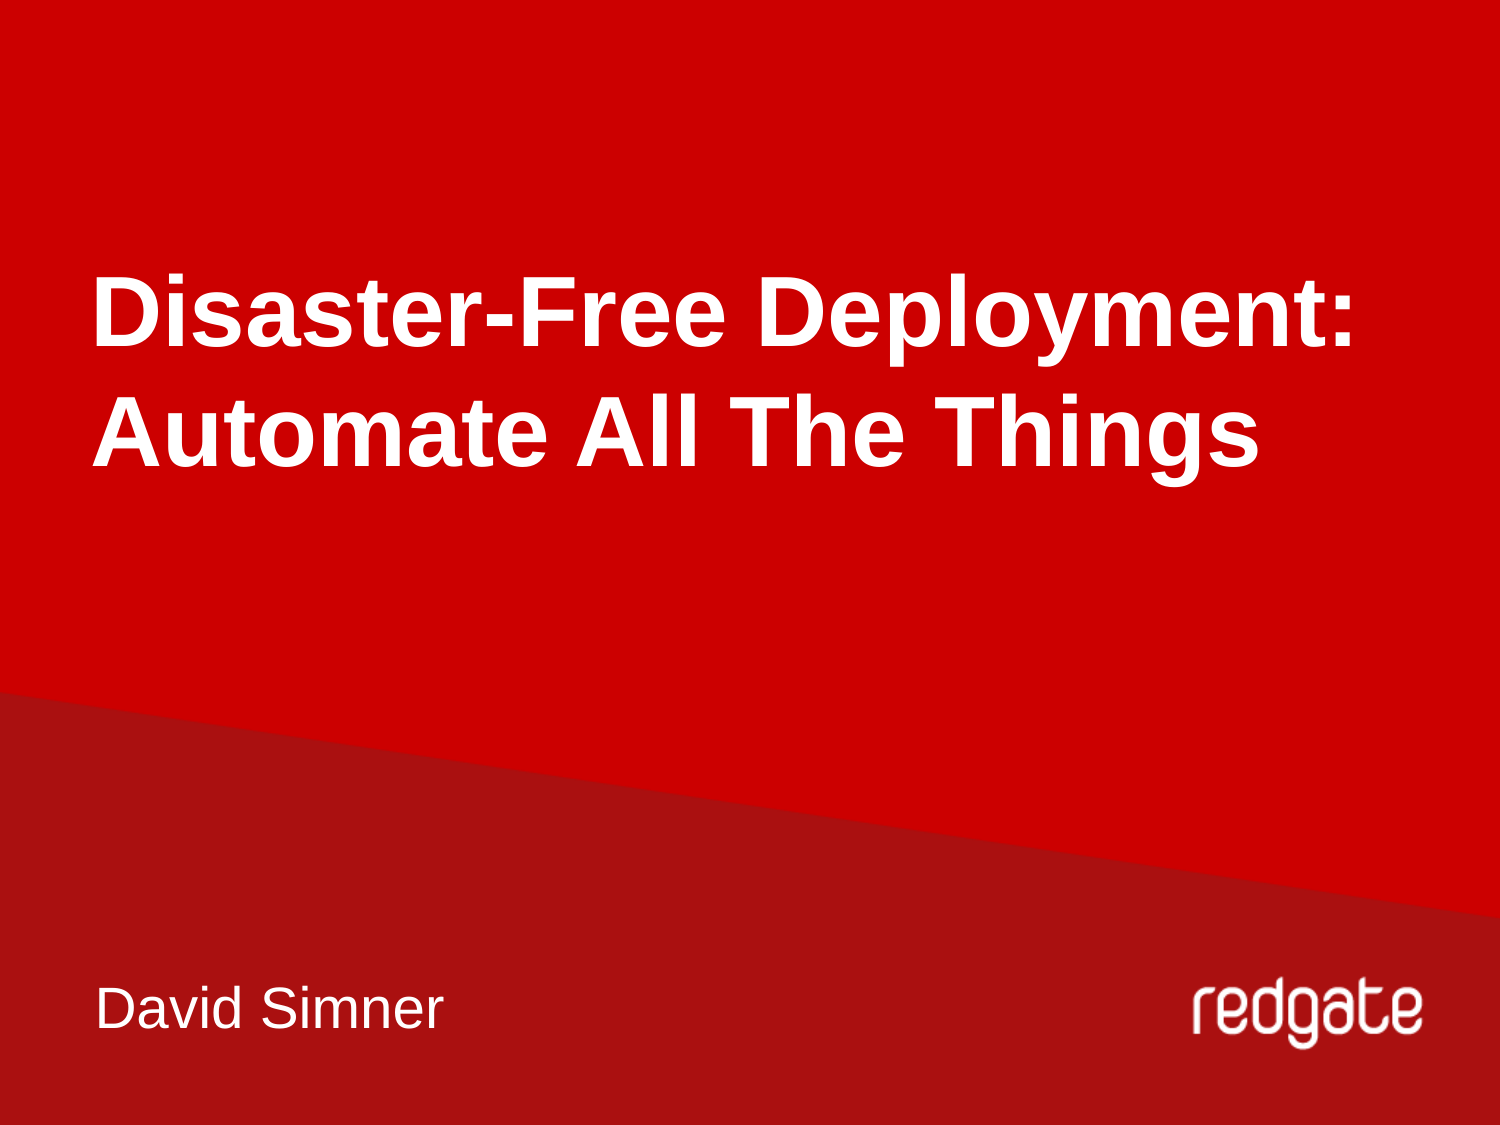

# Disaster-Free Deployment: Automate All The Things
David Simner